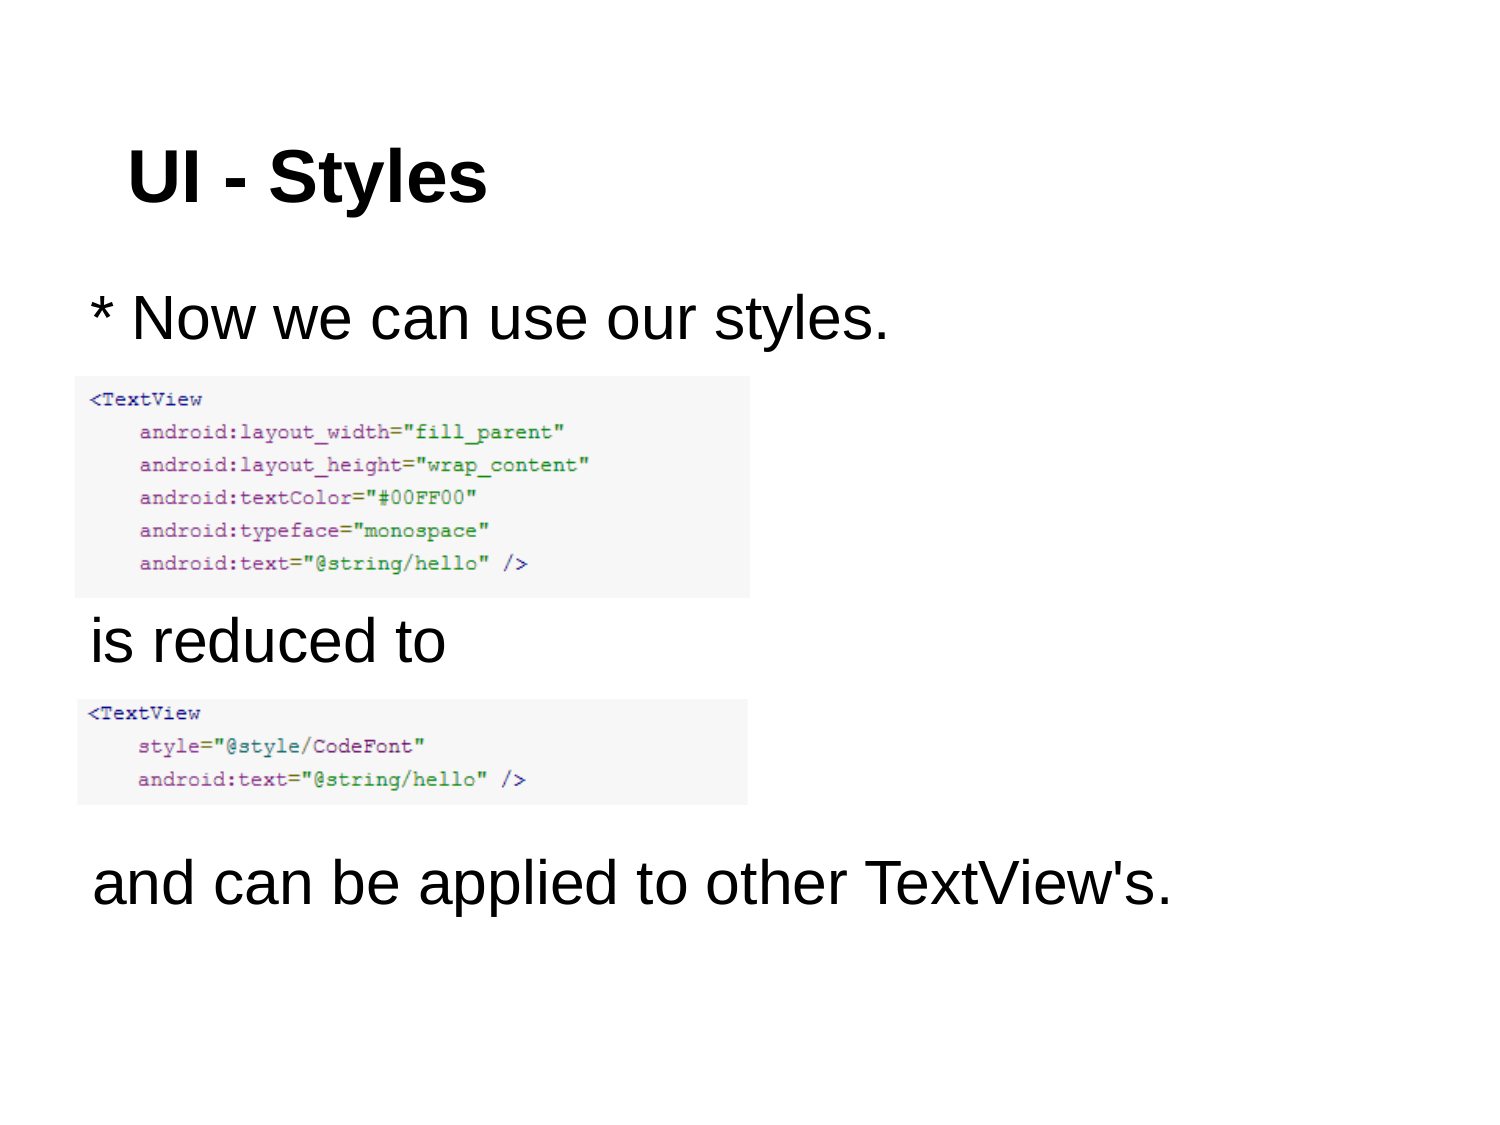

# UI - Styles
* Now we can use our styles.

is reduced to

and can be applied to other TextView's.